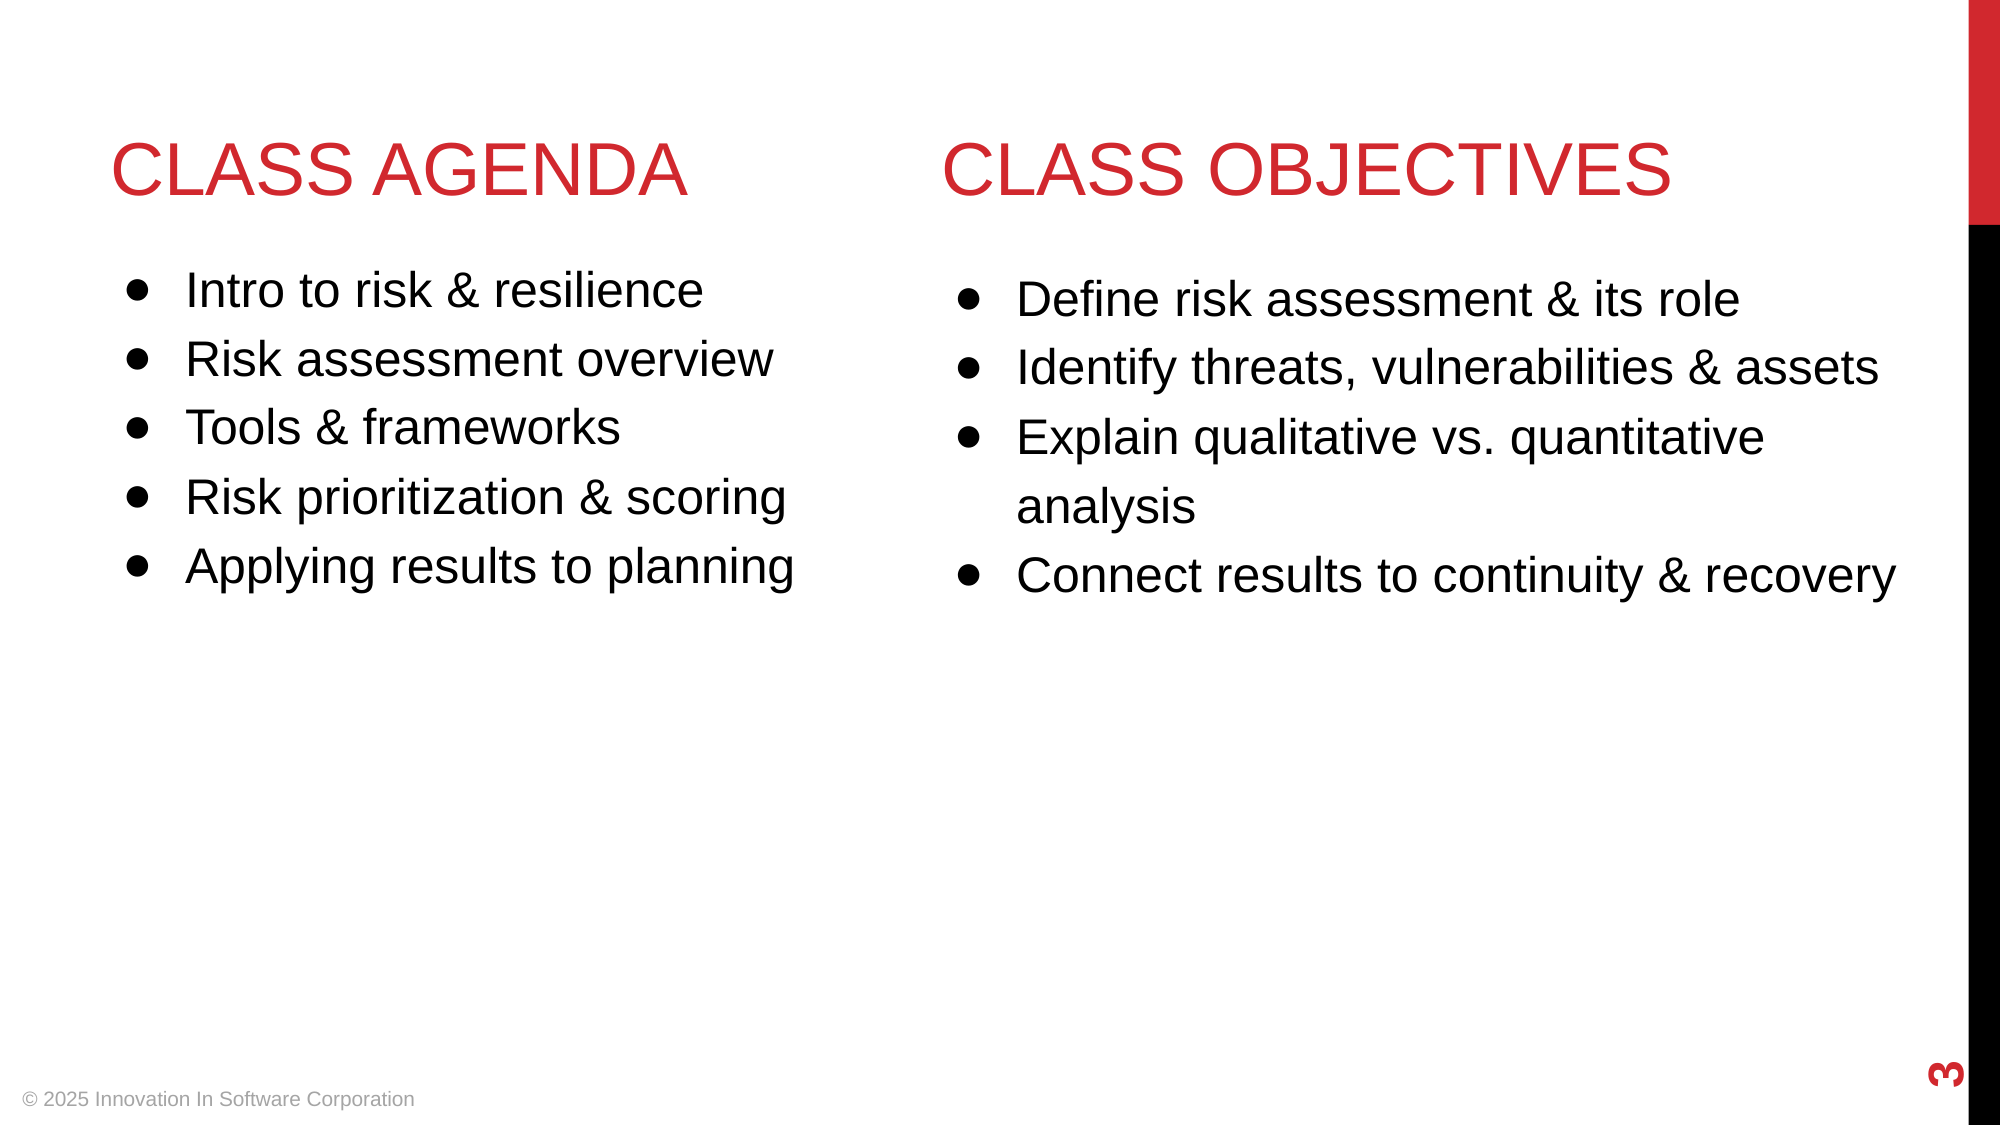

# CLASS AGENDA
CLASS OBJECTIVES
Intro to risk & resilience
Risk assessment overview
Tools & frameworks
Risk prioritization & scoring
Applying results to planning
Define risk assessment & its role
Identify threats, vulnerabilities & assets
Explain qualitative vs. quantitative analysis
Connect results to continuity & recovery
3
© 2025 Innovation In Software Corporation